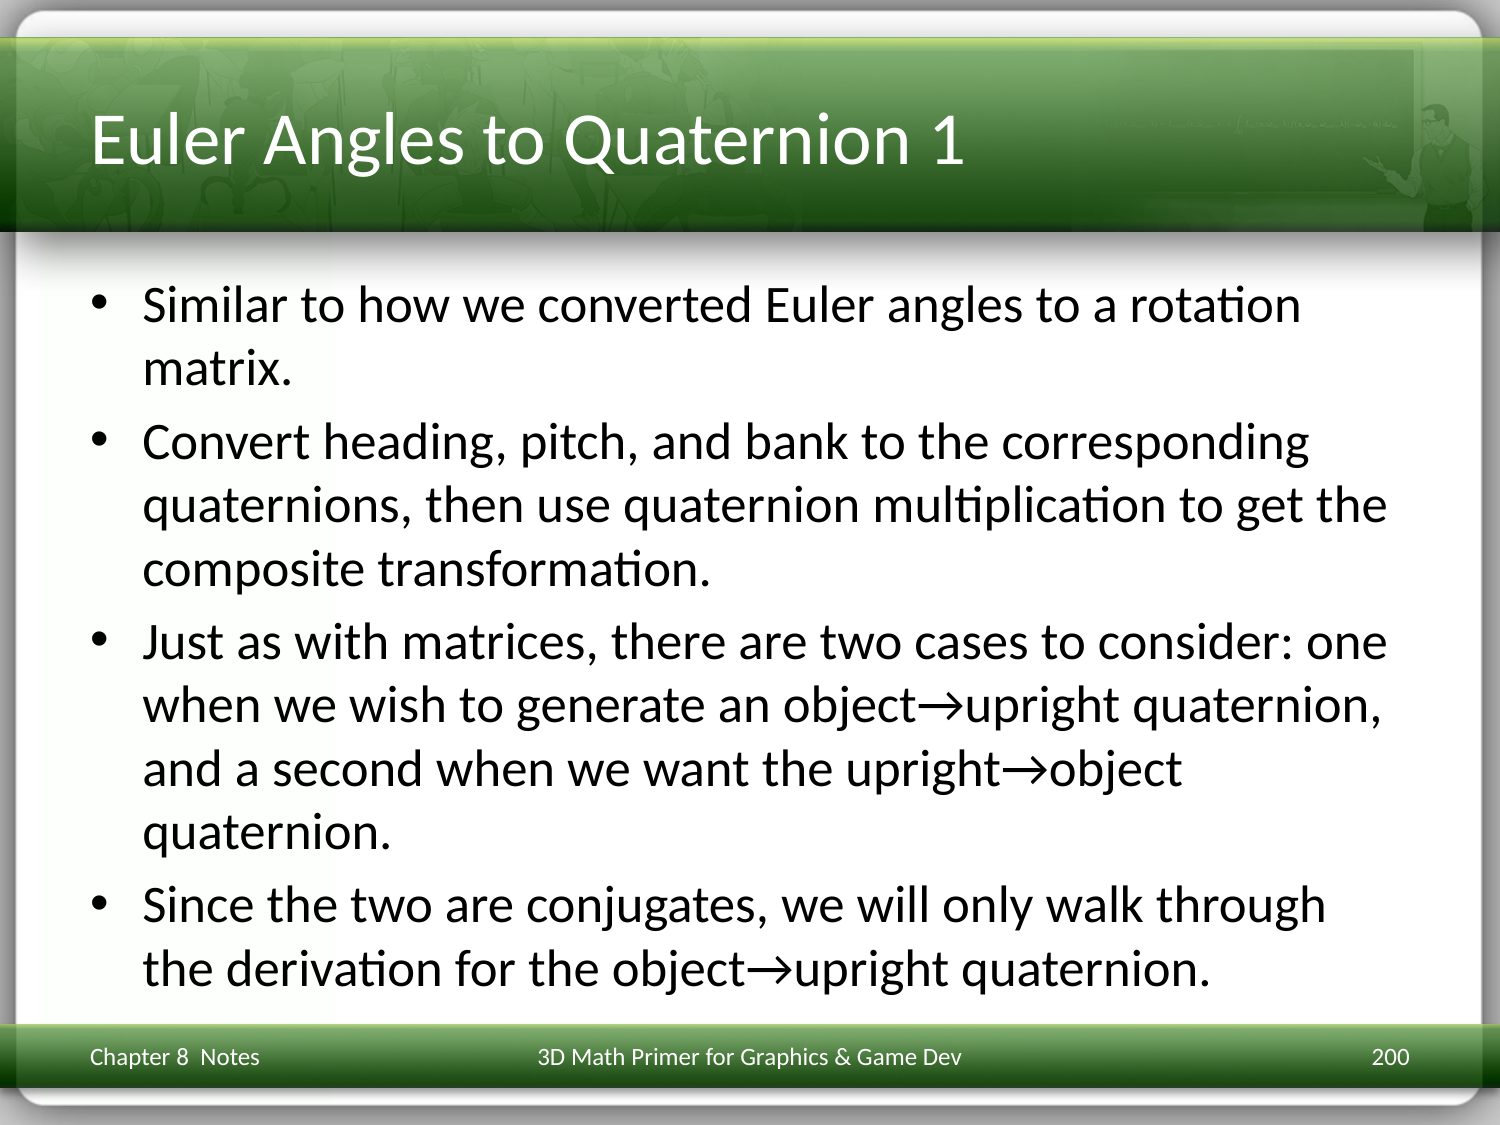

# Euler Angles to Quaternion 1
Similar to how we converted Euler angles to a rotation matrix.
Convert heading, pitch, and bank to the corresponding quaternions, then use quaternion multiplication to get the composite transformation.
Just as with matrices, there are two cases to consider: one when we wish to generate an object→upright quaternion, and a second when we want the upright→object quaternion.
Since the two are conjugates, we will only walk through the derivation for the object→upright quaternion.
Chapter 8  Notes
3D Math Primer for Graphics & Game Dev
200